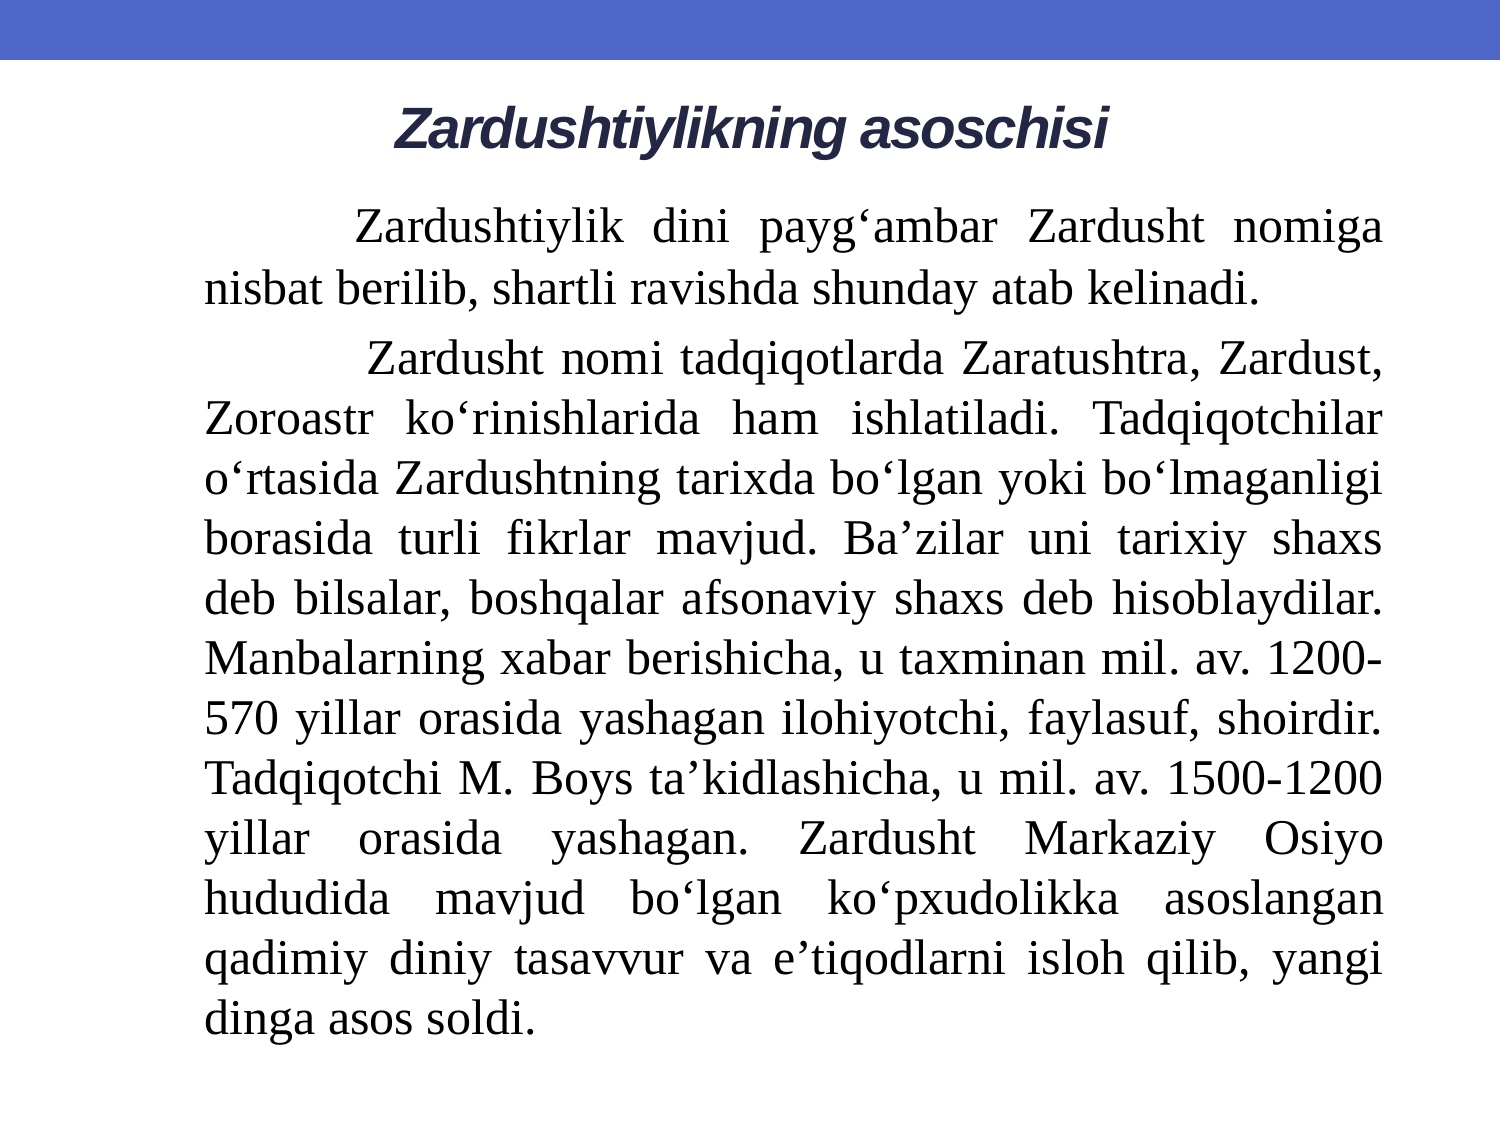

# Zardushtiylikning asoschisi
		Zardushtiylik dini payg‘ambar Zardusht nomiga nisbat berilib, shartli ravishda shunday atab kelinadi.
   	Zardusht nomi tadqiqotlarda Zaratushtra, Zardust, Zoroastr ko‘rinishlarida ham ishlatiladi. Tadqiqotchilar o‘rtasida Zardushtning tarixda bo‘lgan yoki bo‘lmaganligi borasida turli fikrlar mavjud. Ba’zilar uni tarixiy shaxs deb bilsalar, boshqalar afsonaviy shaxs deb hisoblaydilar. Manbalarning xabar berishicha, u taxminan mil. av. 1200-570 yillar orasida yashagan ilohiyotchi, faylasuf, shoirdir. Tadqiqotchi M. Boys ta’kidlashicha, u mil. av. 1500-1200 yillar orasida yashagan. Zardusht Markaziy Osiyo hududida mavjud bo‘lgan ko‘pxudolikka asoslangan qadimiy diniy tasavvur va e’tiqodlarni isloh qilib, yangi dinga asos soldi.